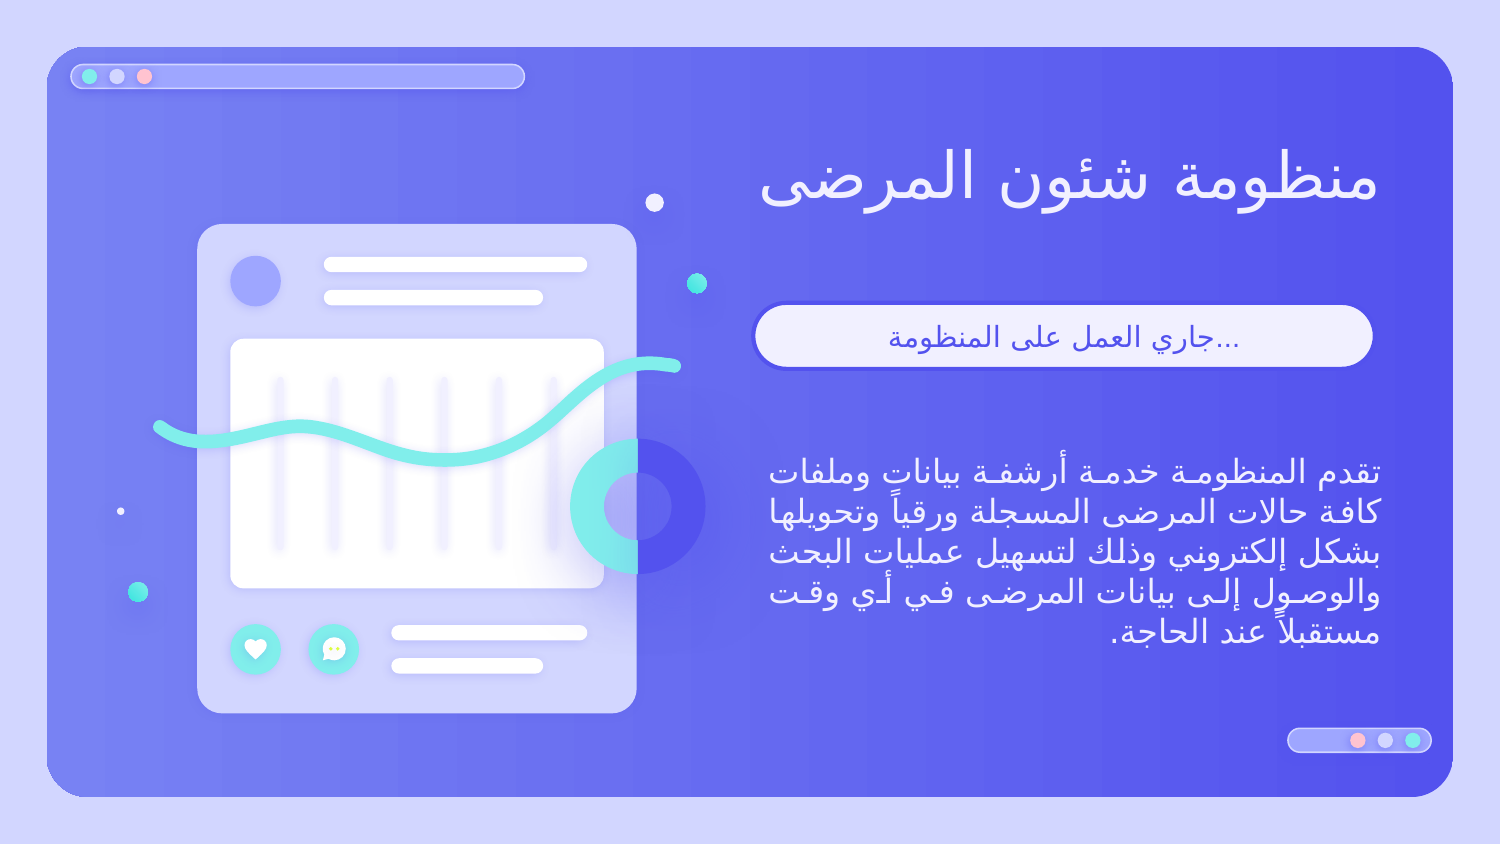

# منظومة شئون المرضى

جاري العمل على المنظومة...
تقدم المنظومة خدمة أرشفة بيانات وملفات كافة حالات المرضى المسجلة ورقياً وتحويلها بشكل إلكتروني وذلك لتسهيل عمليات البحث والوصول إلى بيانات المرضى في أي وقت مستقبلاً عند الحاجة.